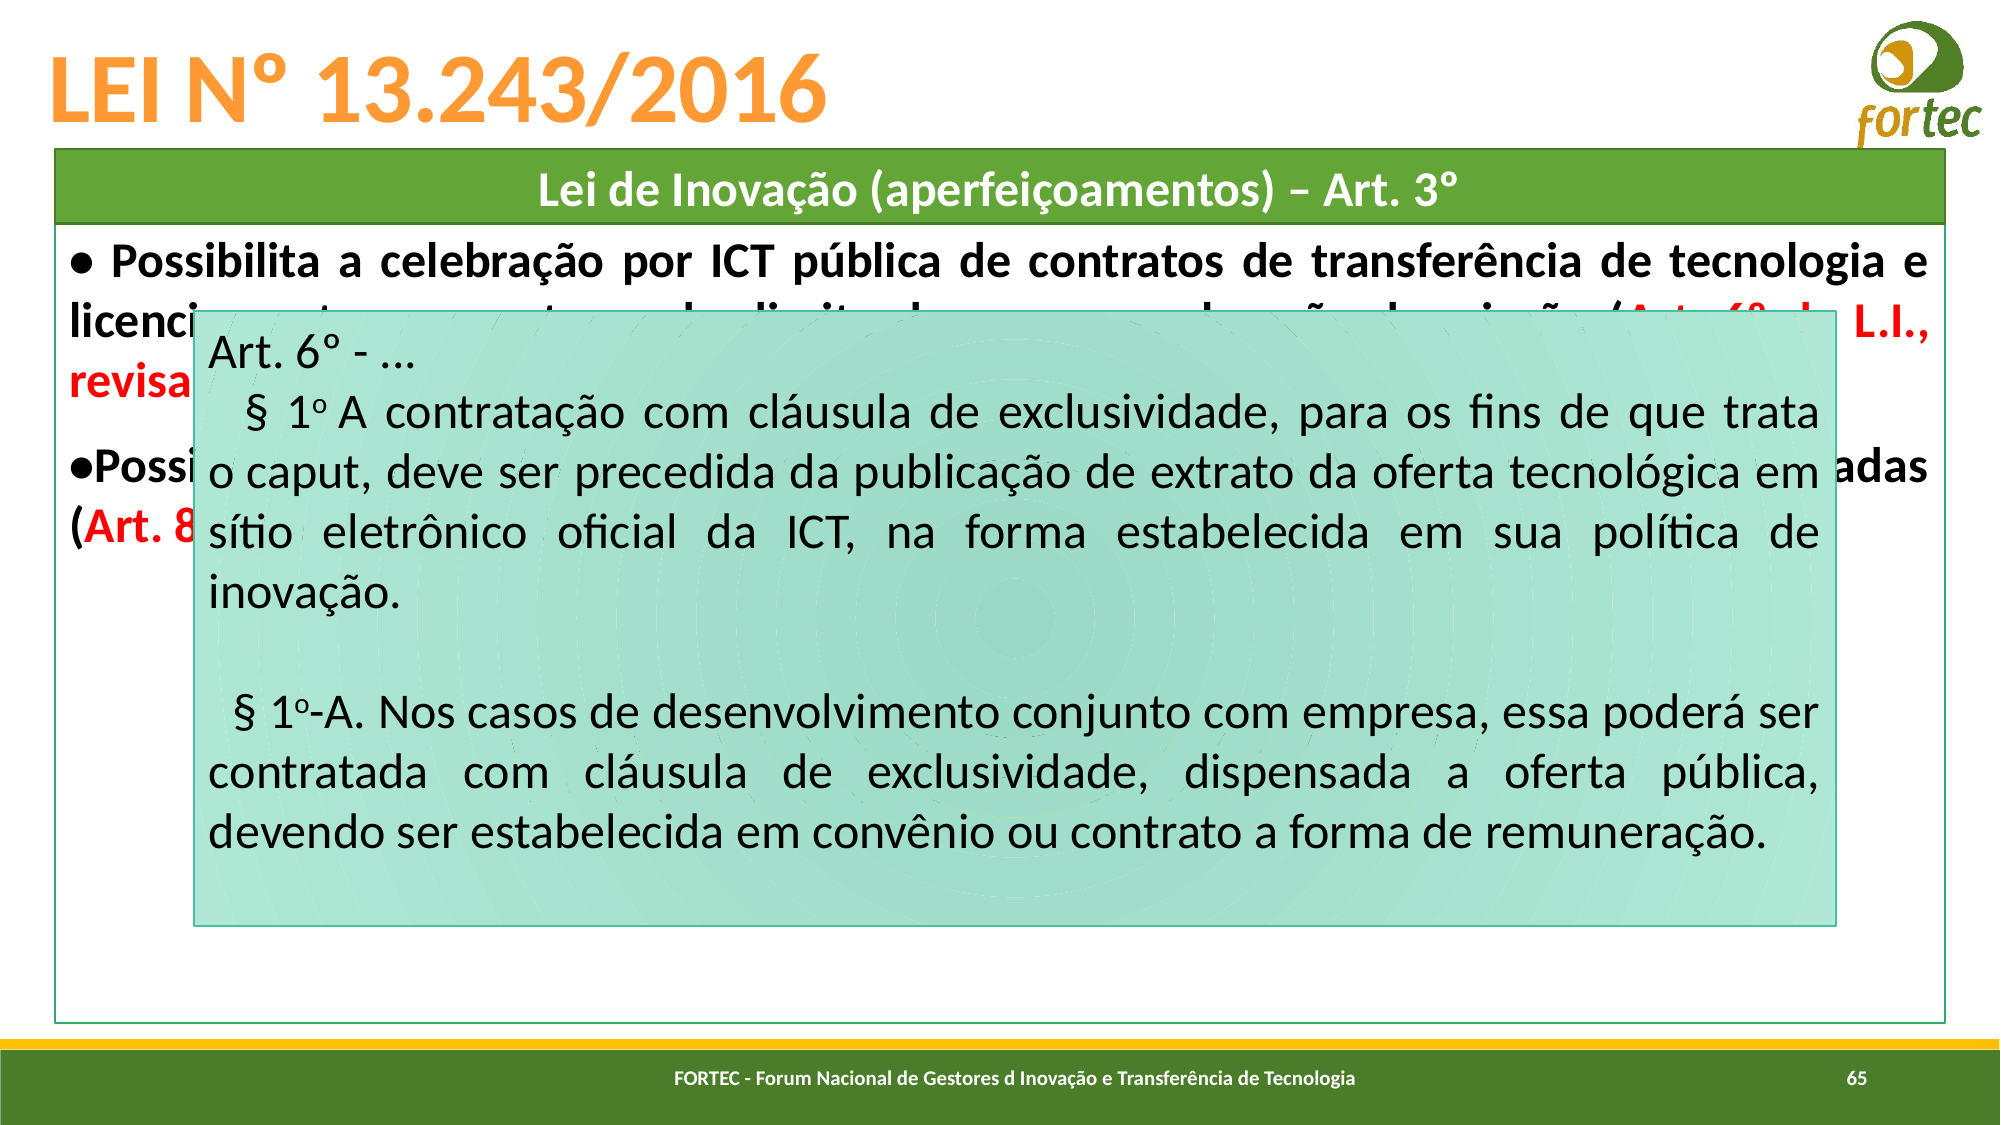

# LEI Nº 13.243/2016
Lei de Inovação (aperfeiçoamentos) – Art. 3º
• Possibilita a celebração por ICT pública de contratos de transferência de tecnologia e licenciamento para outorga do direito de uso ou exploração de criação (Art. 6º da L.I., revisado);
•Possibilita a prestação de serviços técnicos por ICTs a instituições públicas ou privadas (Art. 8º da L.I., revisado);
Art. 6º - ...
  § 1o A contratação com cláusula de exclusividade, para os fins de que trata o caput, deve ser precedida da publicação de extrato da oferta tecnológica em sítio eletrônico oficial da ICT, na forma estabelecida em sua política de inovação.

  § 1o-A. Nos casos de desenvolvimento conjunto com empresa, essa poderá ser contratada com cláusula de exclusividade, dispensada a oferta pública, devendo ser estabelecida em convênio ou contrato a forma de remuneração.

Aprovação de serviços técnicos pode ser  delegada a outros (p/ ex. Pró-Reitor, Diretor de Unidade, etc).
FORTEC - Forum Nacional de Gestores d Inovação e Transferência de Tecnologia
65